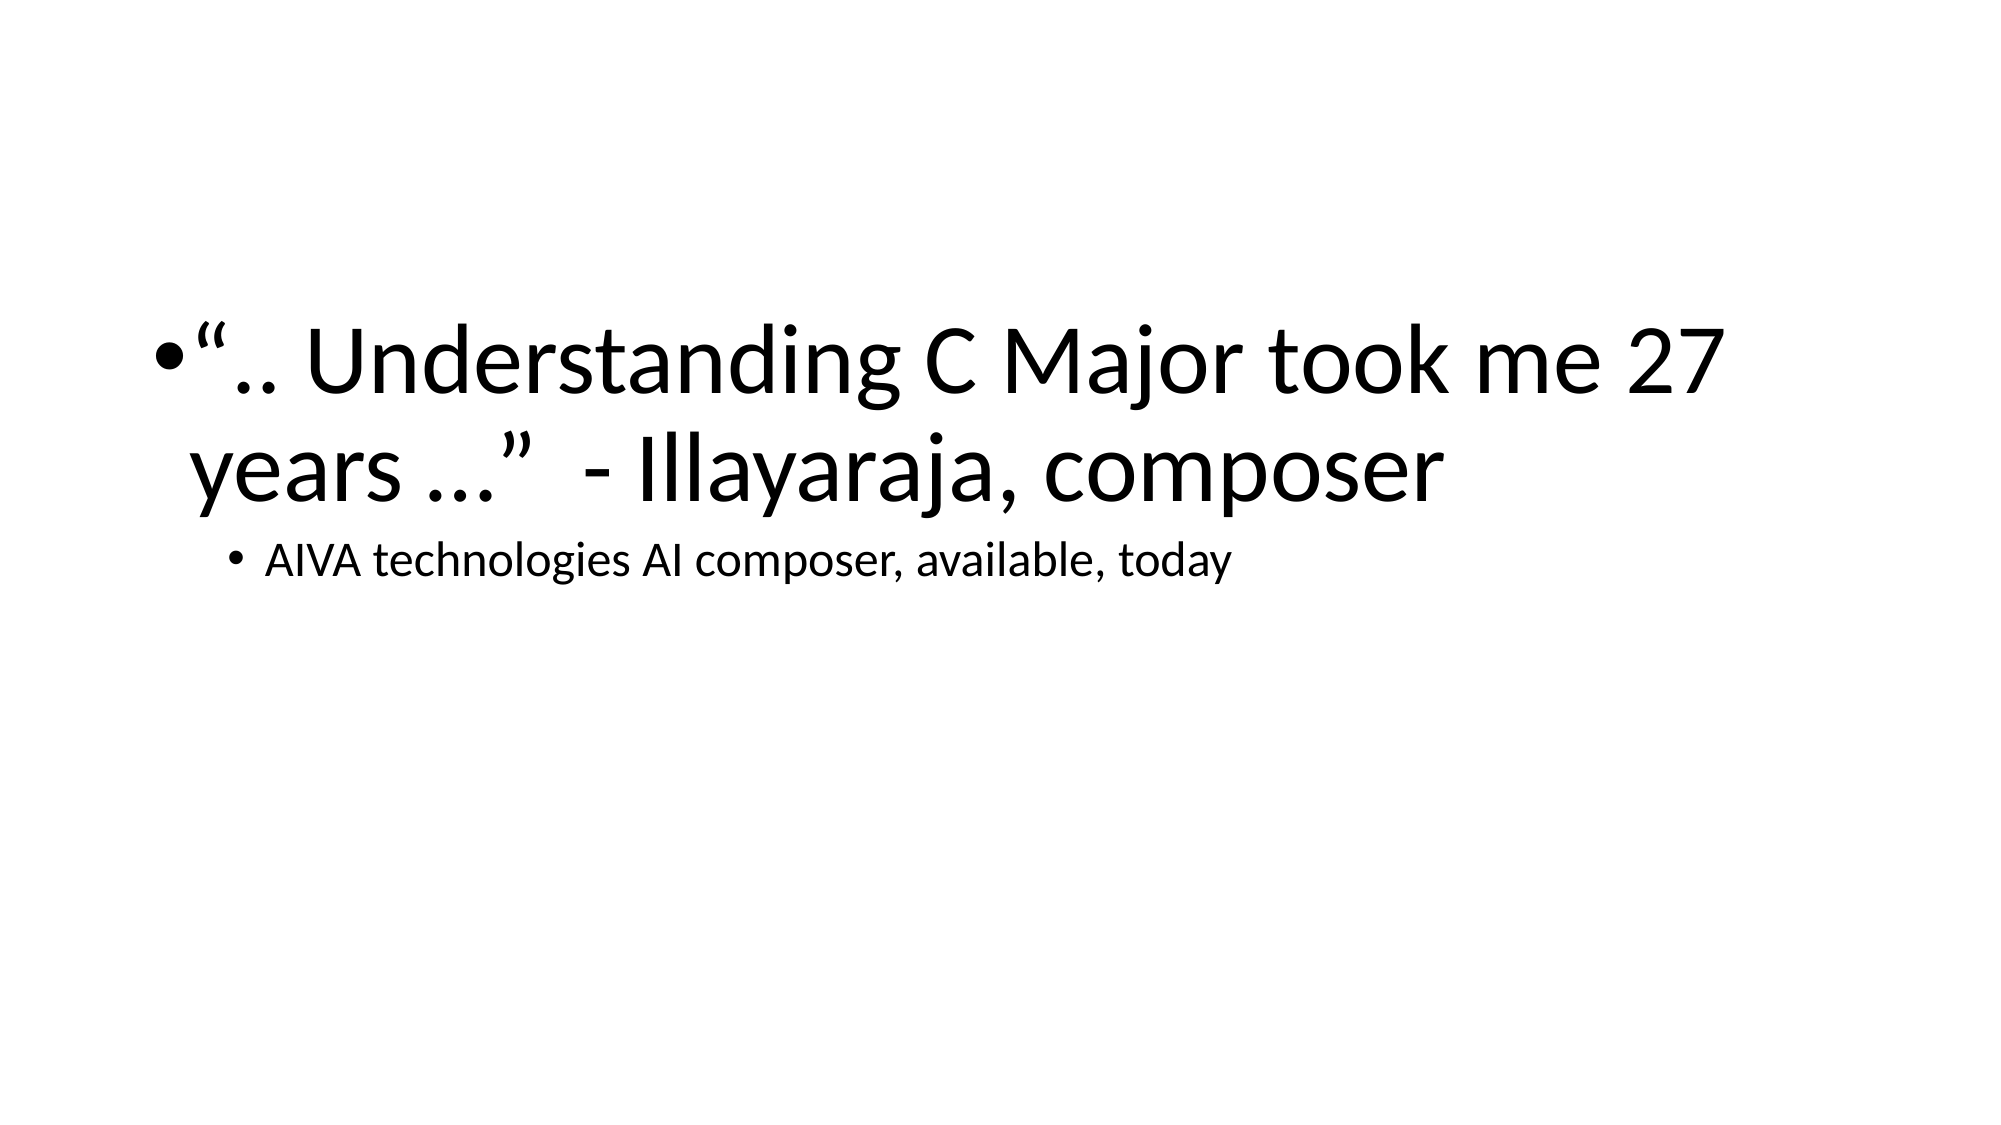

#
“.. Understanding C Major took me 27 years …”  - Illayaraja, composer
AIVA technologies AI composer, available, today